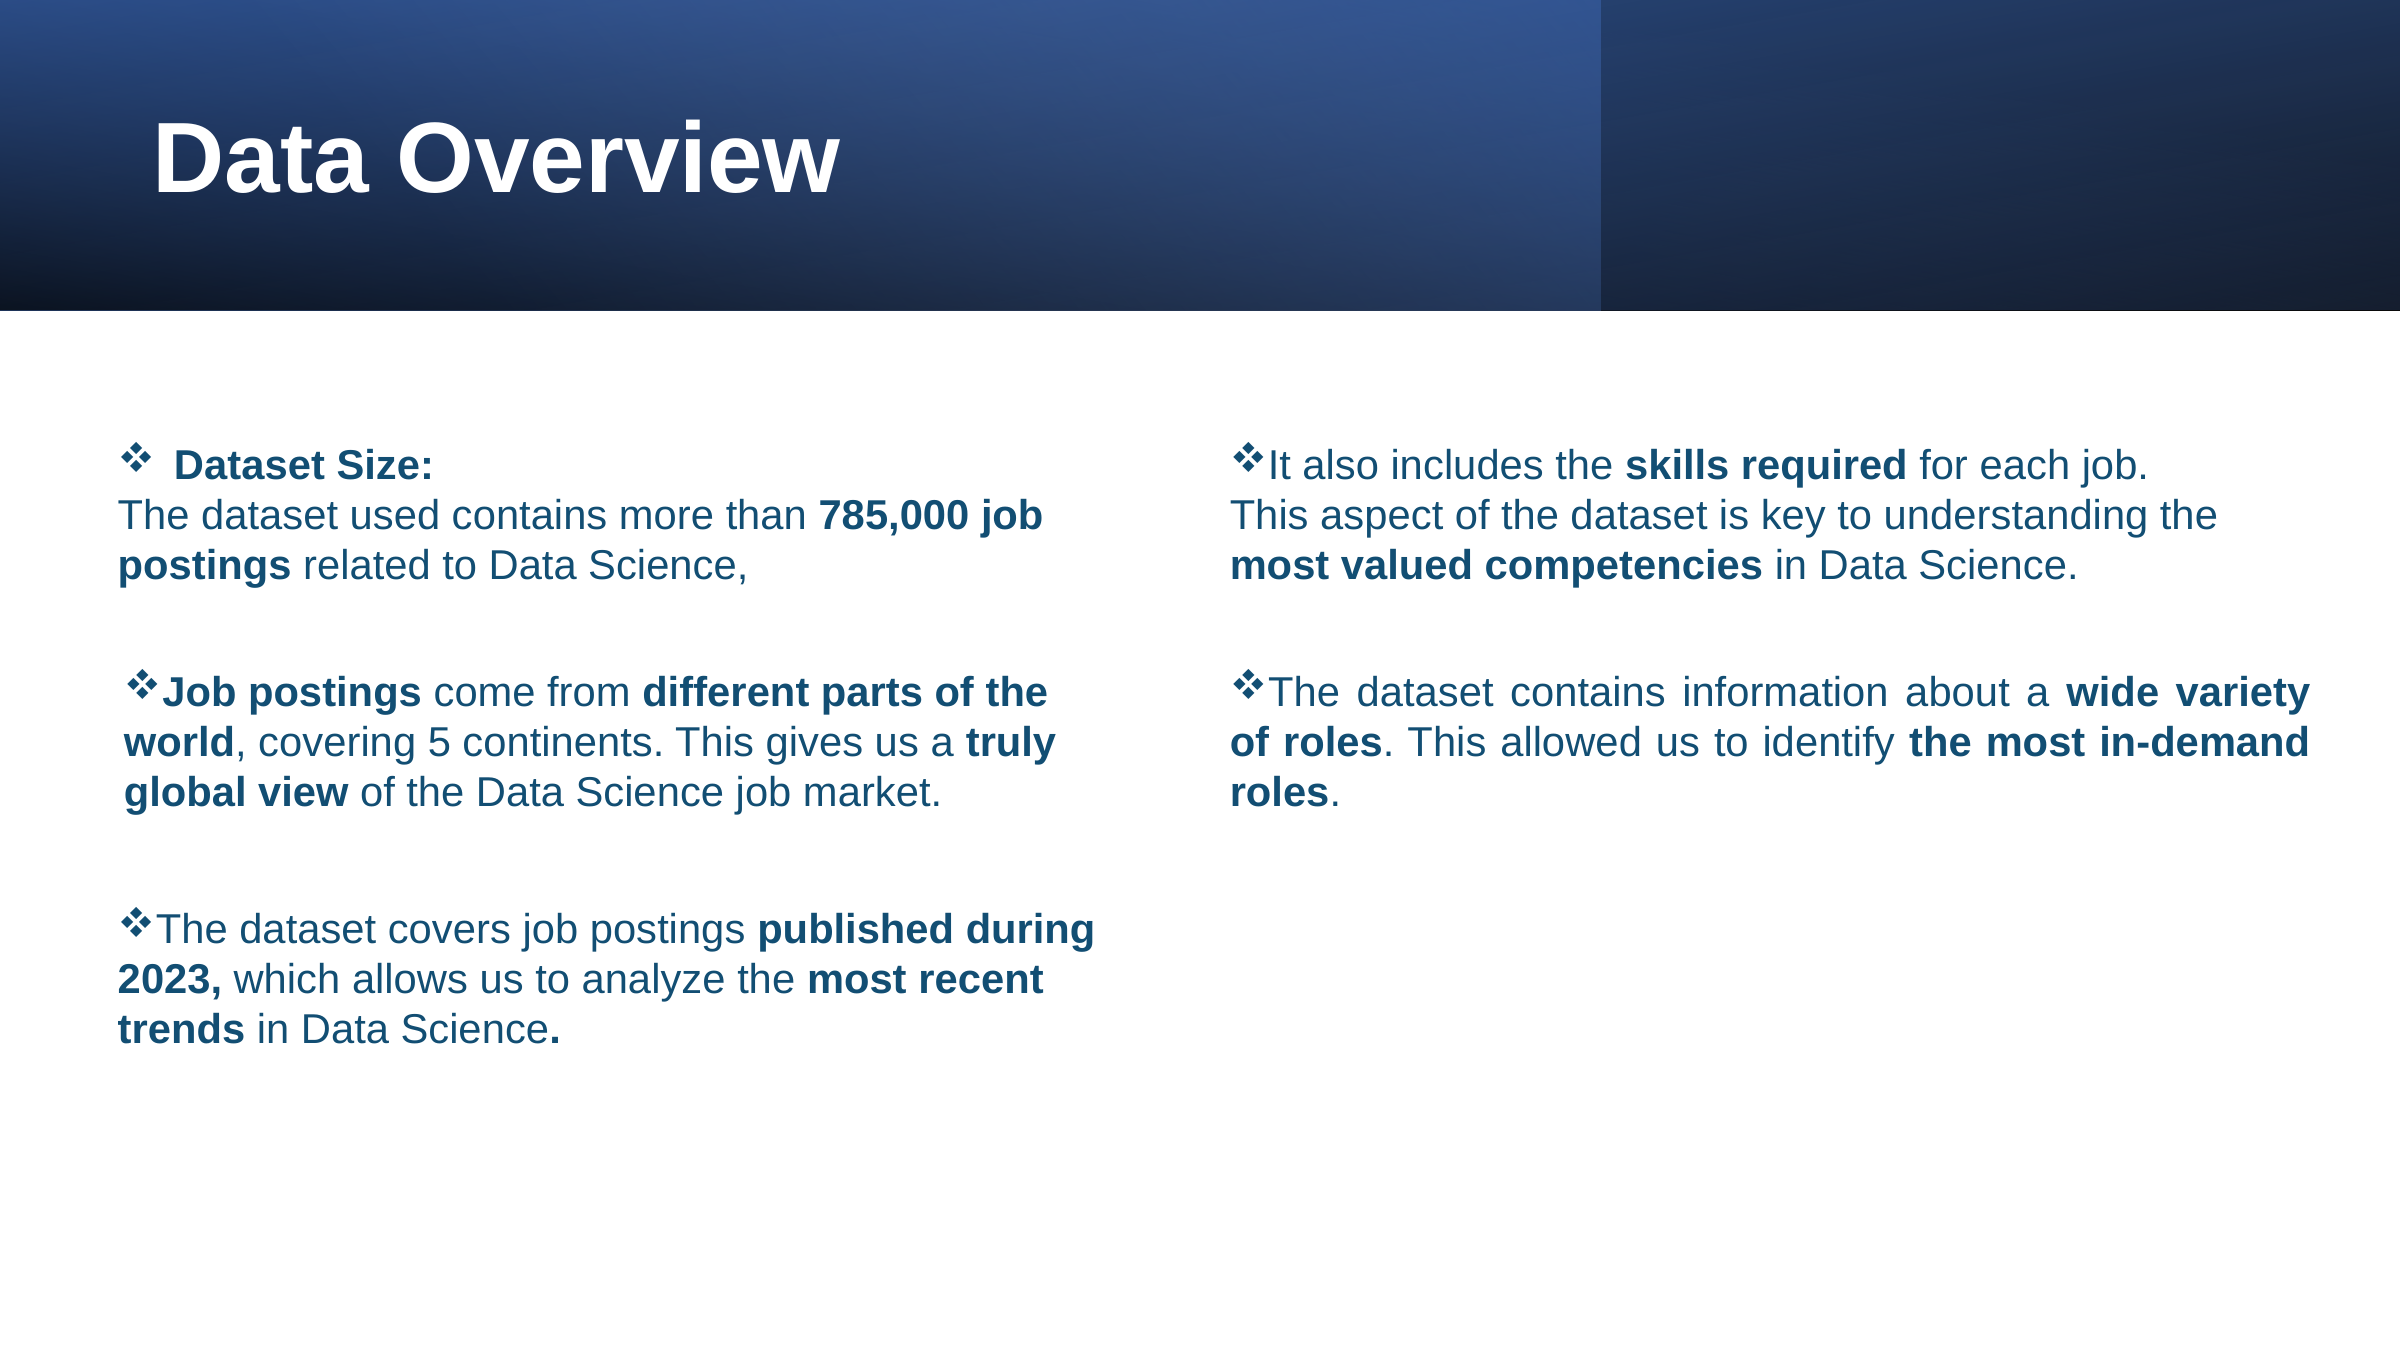

Data Overview
It also includes the skills required for each job.
This aspect of the dataset is key to understanding the most valued competencies in Data Science.
Dataset Size:
The dataset used contains more than 785,000 job postings related to Data Science,
Job postings come from different parts of the world, covering 5 continents. This gives us a truly global view of the Data Science job market.
The dataset contains information about a wide variety of roles. This allowed us to identify the most in-demand roles.

The dataset covers job postings published during 2023, which allows us to analyze the most recent trends in Data Science.